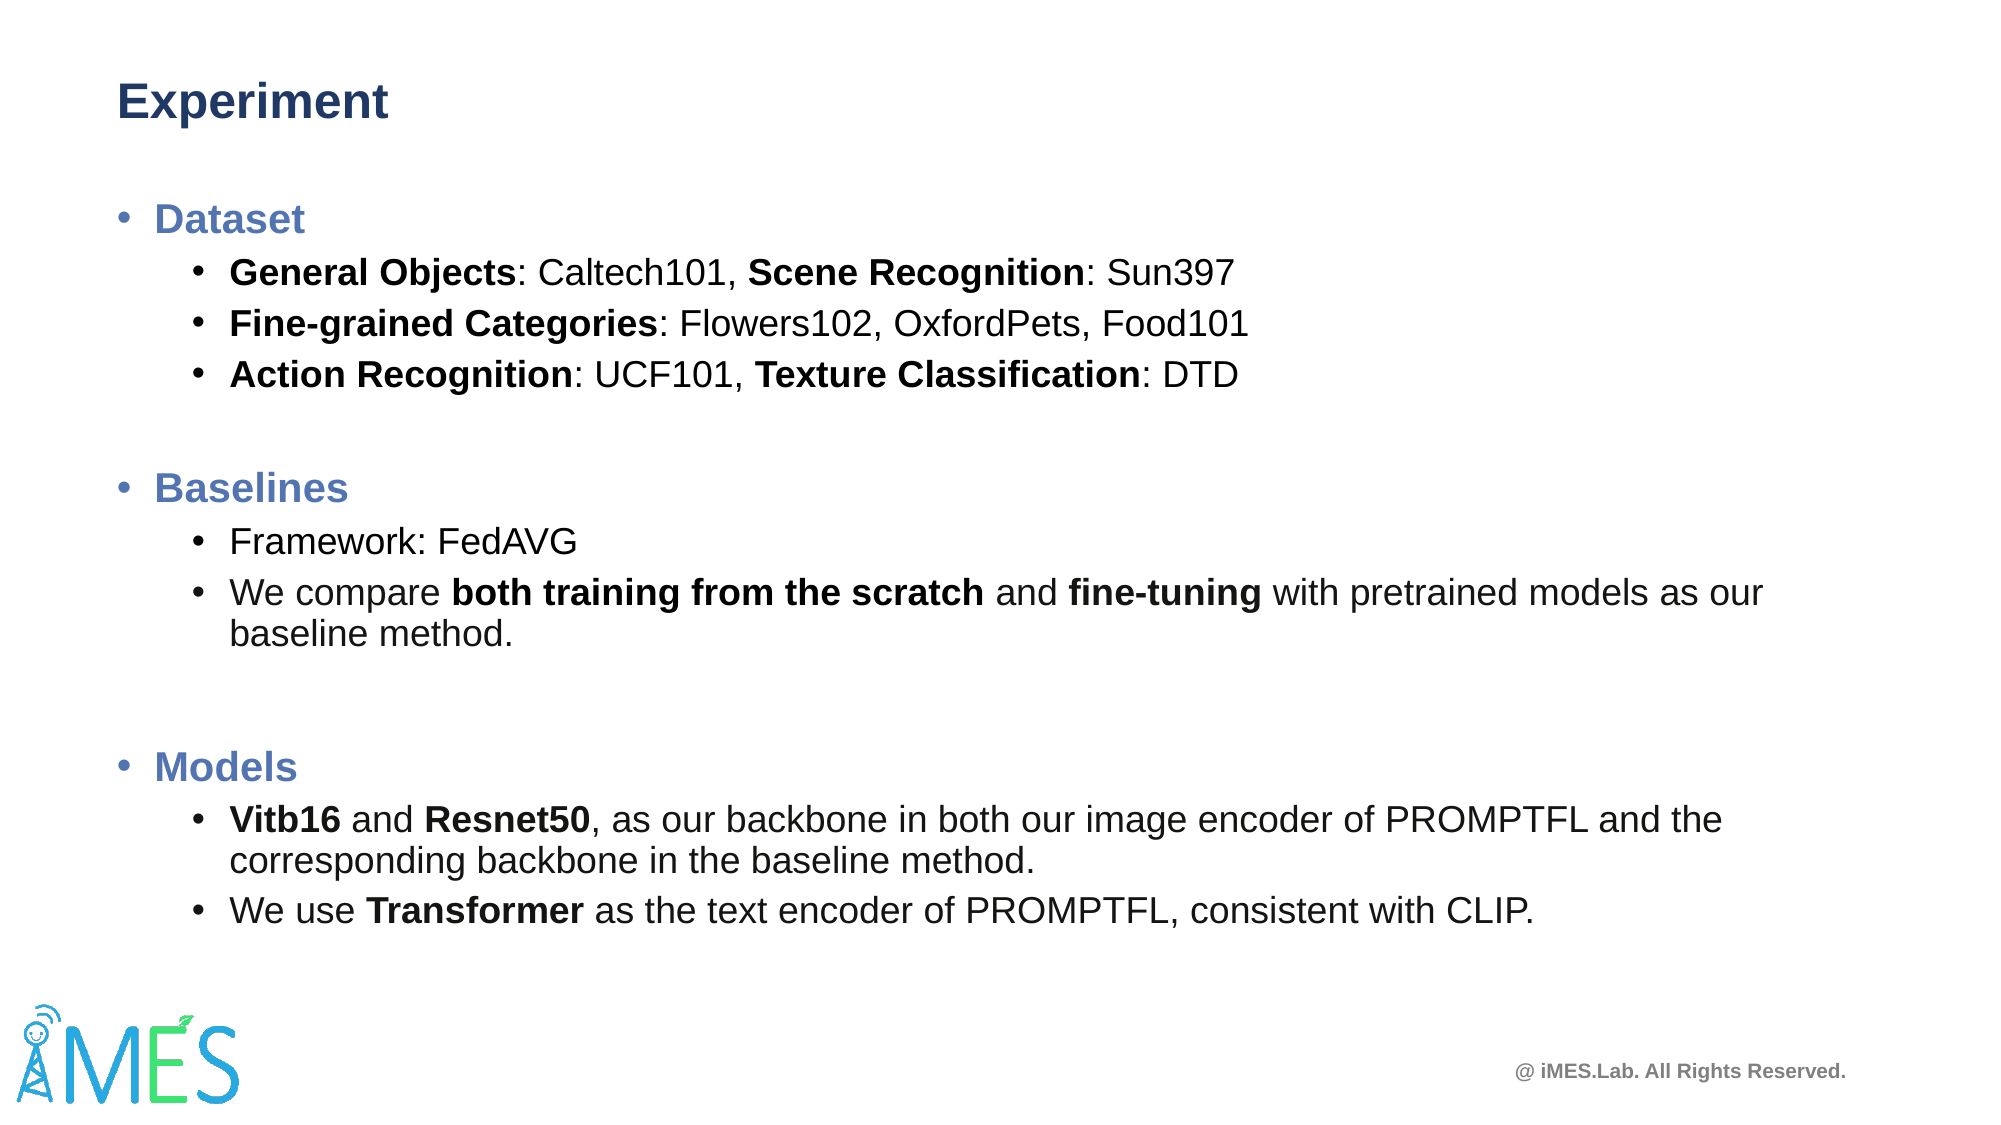

# Experiment
Dataset
General Objects: Caltech101, Scene Recognition: Sun397
Fine-grained Categories: Flowers102, OxfordPets, Food101
Action Recognition: UCF101, Texture Classification: DTD

Baselines
Framework: FedAVG
We compare both training from the scratch and fine-tuning with pretrained models as our baseline method.

Models
Vitb16 and Resnet50, as our backbone in both our image encoder of PROMPTFL and the corresponding backbone in the baseline method.
We use Transformer as the text encoder of PROMPTFL, consistent with CLIP.